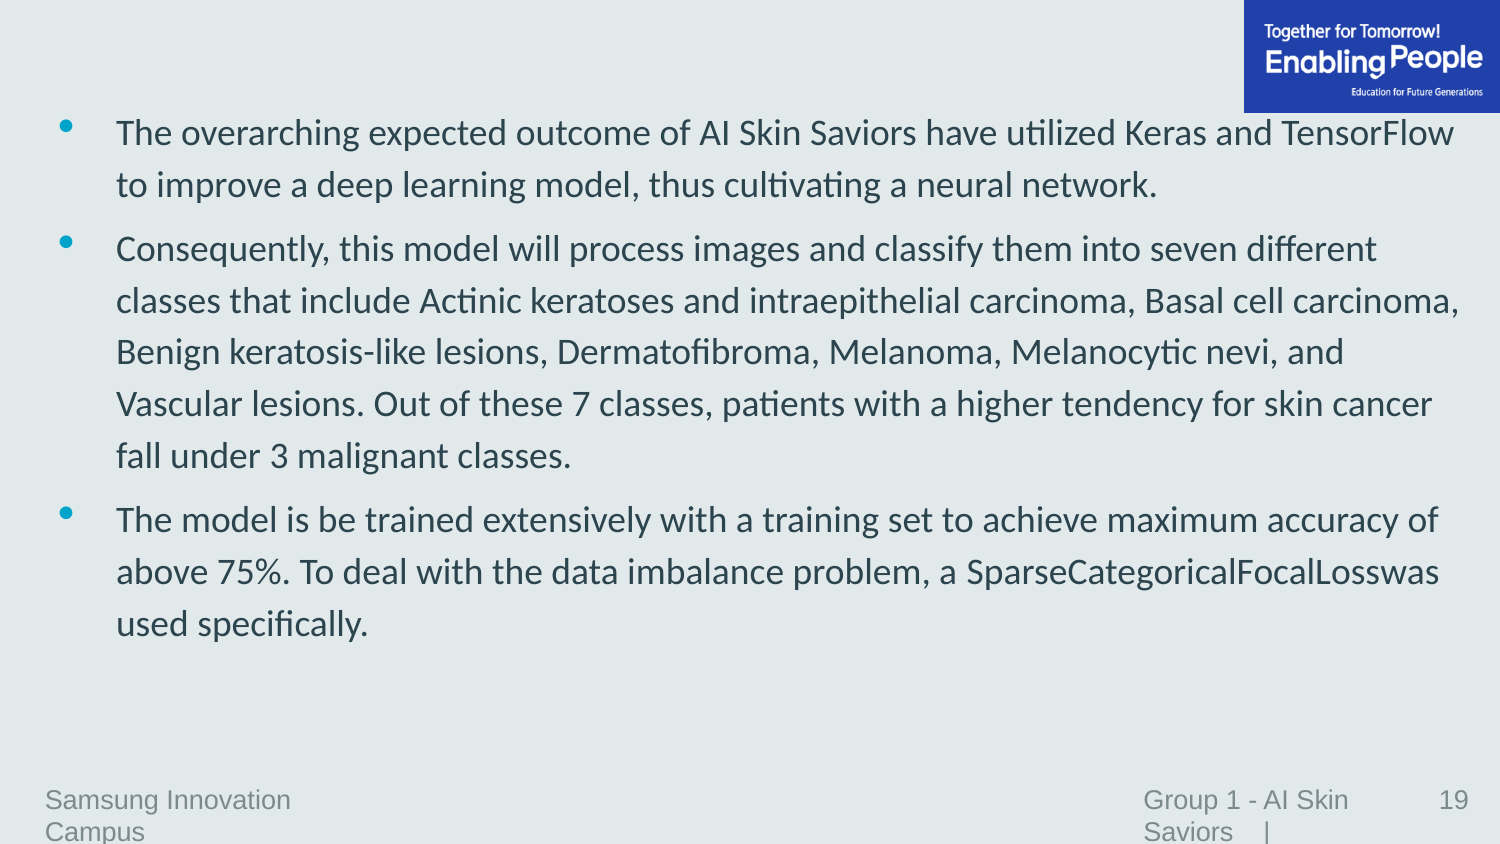

The overarching expected outcome of AI Skin Saviors have utilized Keras and TensorFlow to improve a deep learning model, thus cultivating a neural network.
Consequently, this model will process images and classify them into seven different classes that include Actinic keratoses and intraepithelial carcinoma, Basal cell carcinoma, Benign keratosis-like lesions, Dermatofibroma, Melanoma, Melanocytic nevi, and Vascular lesions. Out of these 7 classes, patients with a higher tendency for skin cancer fall under 3 malignant classes.
The model is be trained extensively with a training set to achieve maximum accuracy of above 75%. To deal with the data imbalance problem, a SparseCategoricalFocalLosswas used specifically.

19